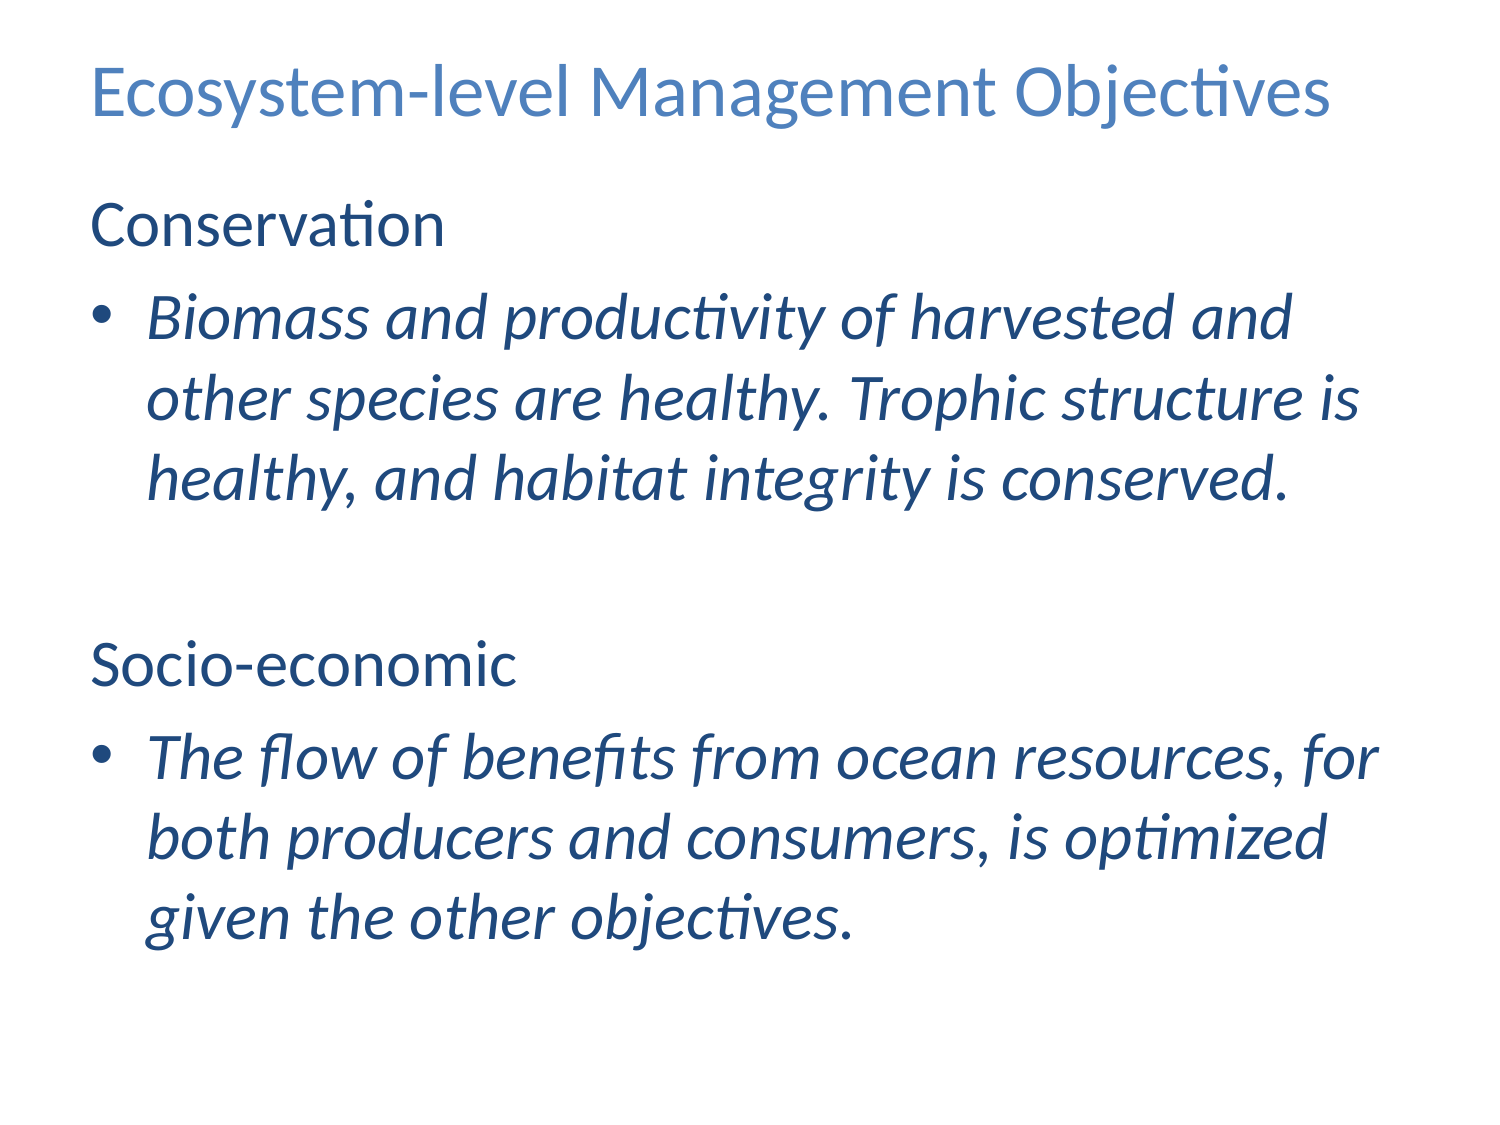

# Ecosystem-level Management Objectives
Conservation
Biomass and productivity of harvested and other species are healthy. Trophic structure is healthy, and habitat integrity is conserved.

Socio-economic
The flow of benefits from ocean resources, for both producers and consumers, is optimized given the other objectives.